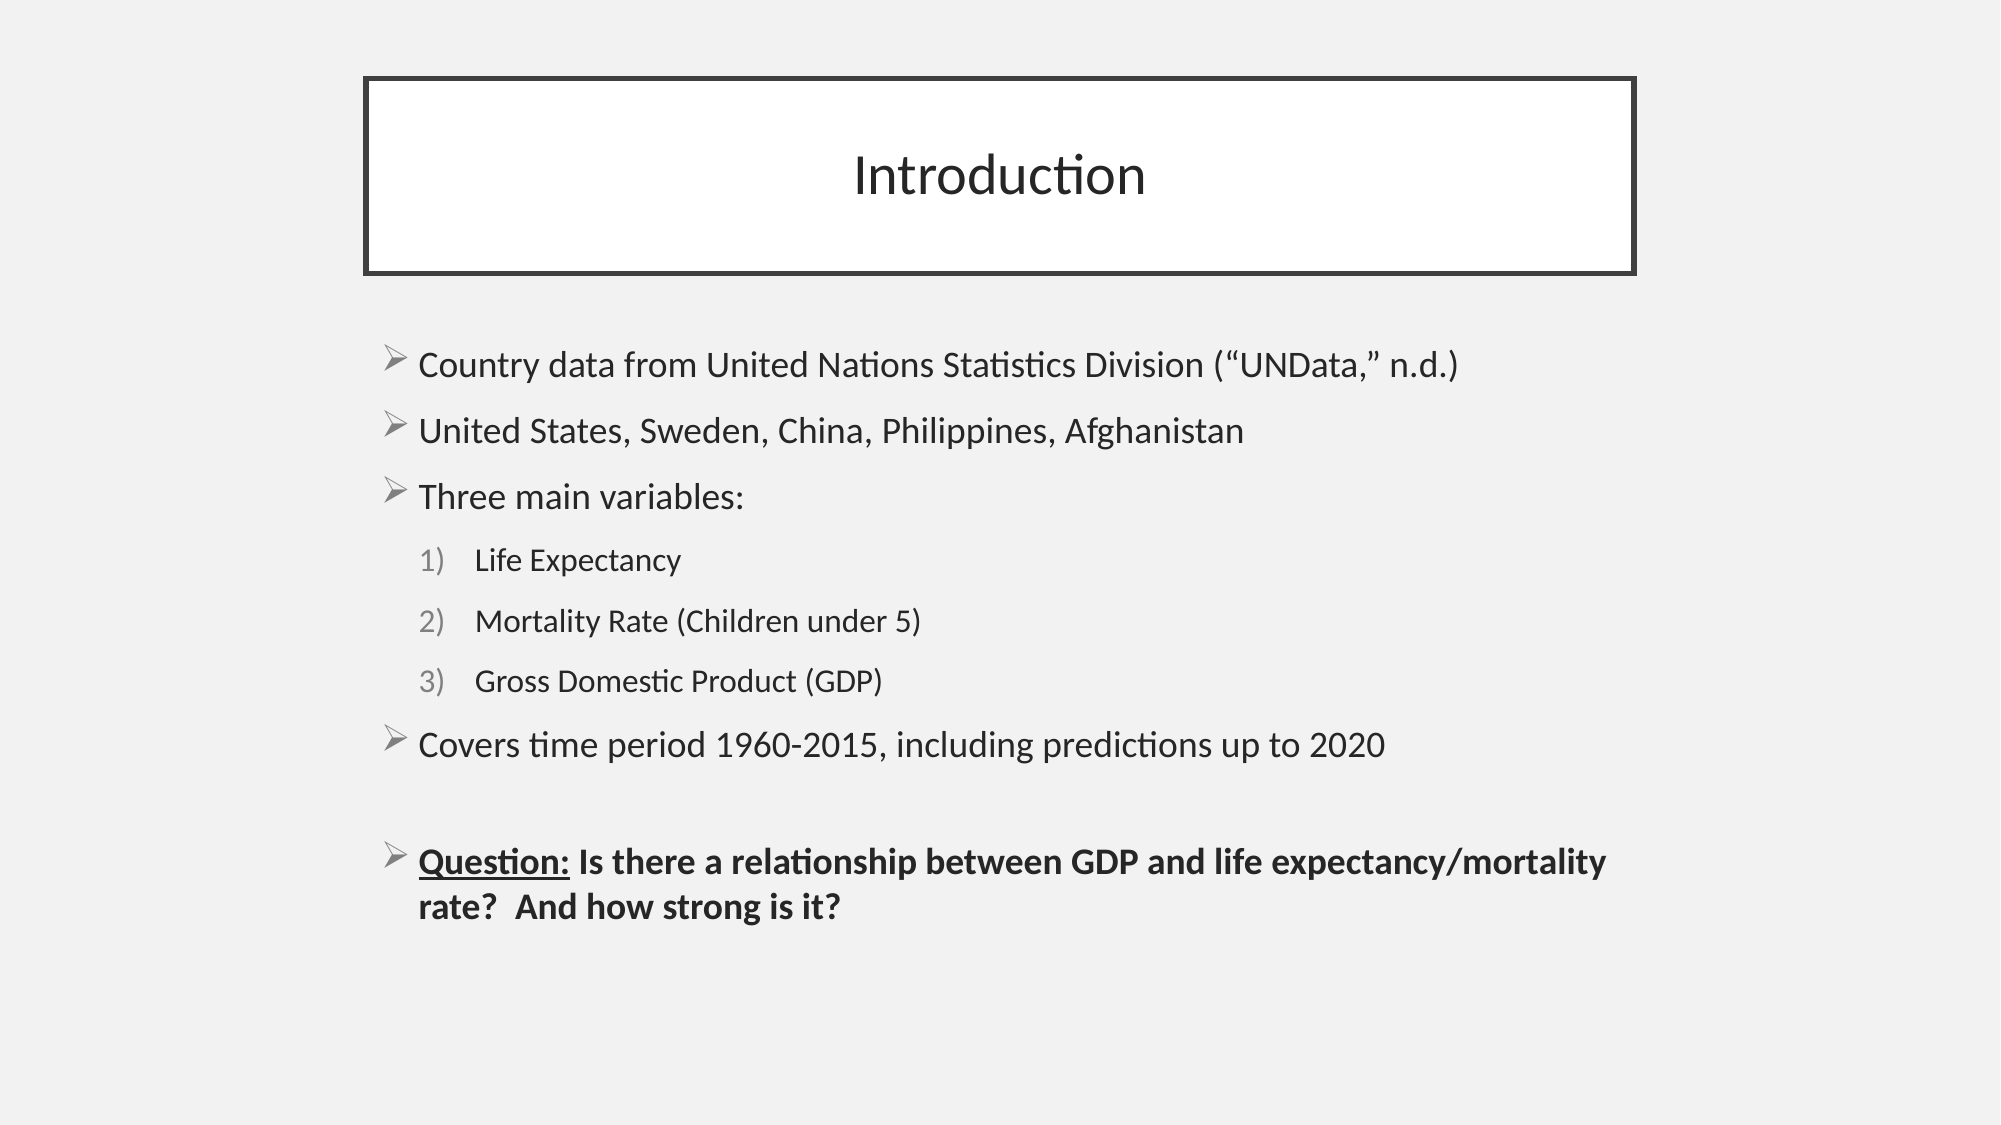

# Introduction
Country data from United Nations Statistics Division (“UNData,” n.d.)
United States, Sweden, China, Philippines, Afghanistan
Three main variables:
Life Expectancy
Mortality Rate (Children under 5)
Gross Domestic Product (GDP)
Covers time period 1960-2015, including predictions up to 2020

Question: Is there a relationship between GDP and life expectancy/mortality rate?  And how strong is it?